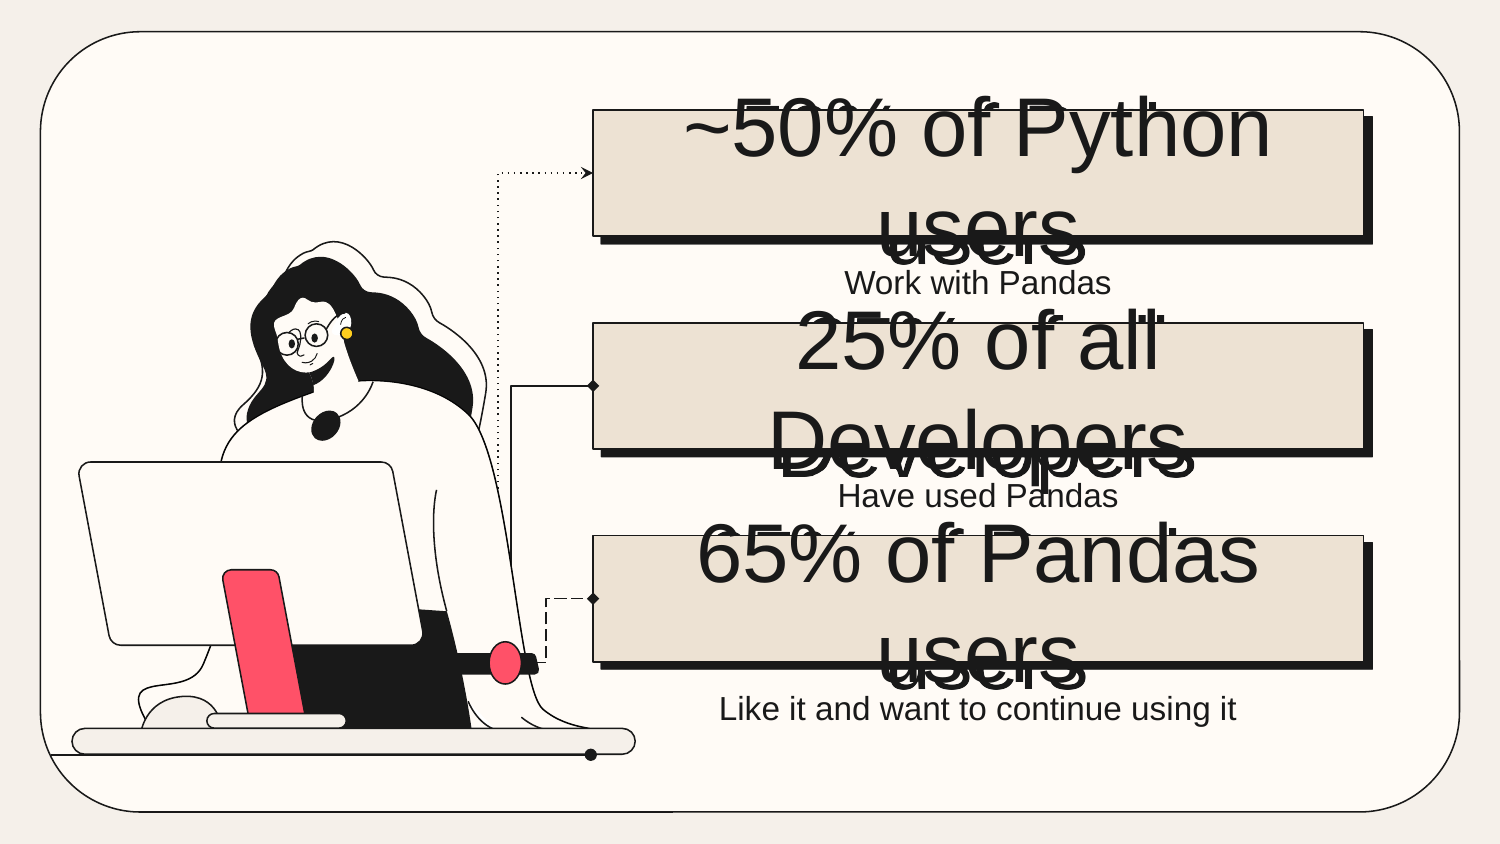

# ~50% of Python users

Work with Pandas
25% of all Developers
Have used Pandas
65% of Pandas users
Like it and want to continue using it